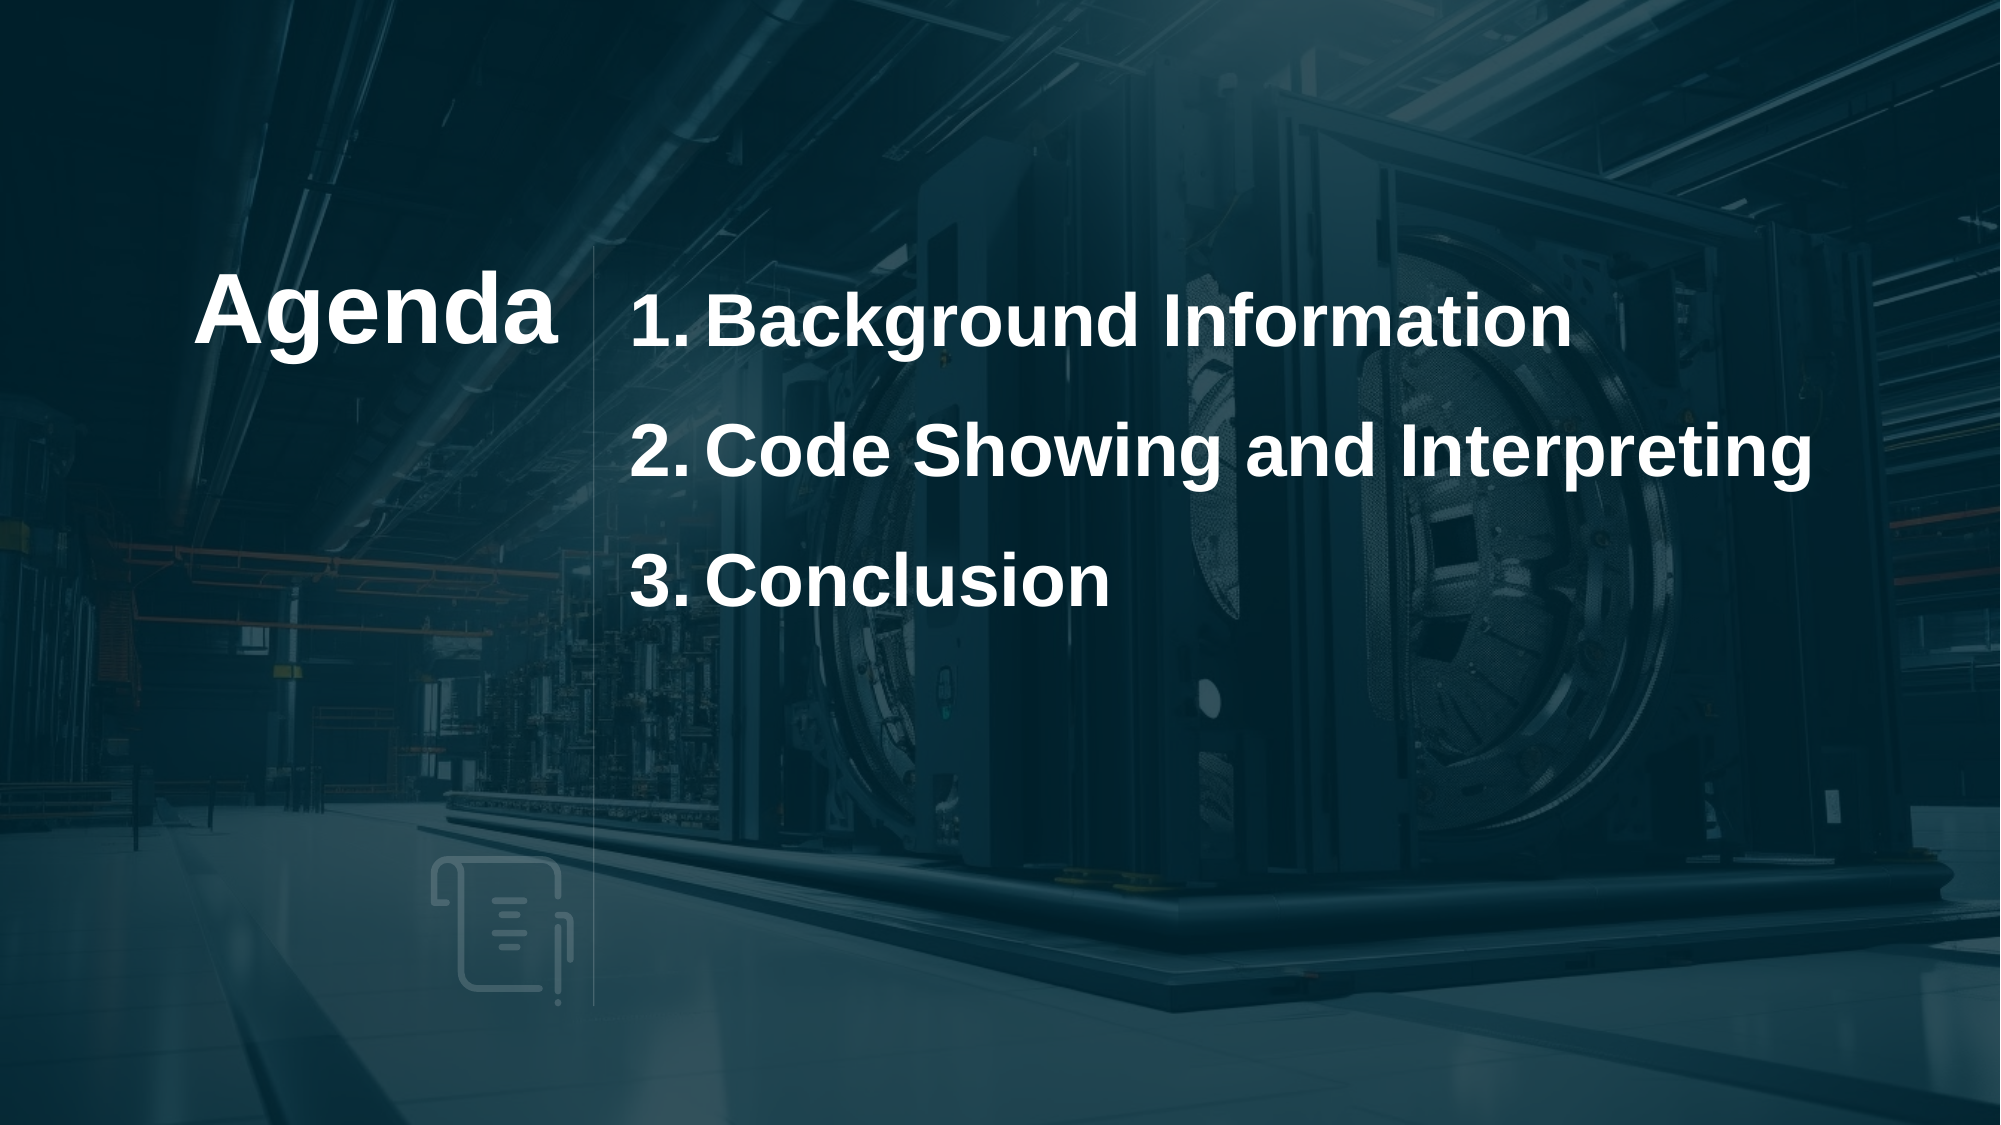

Background Information
Code Showing and Interpreting
Conclusion

# Agenda